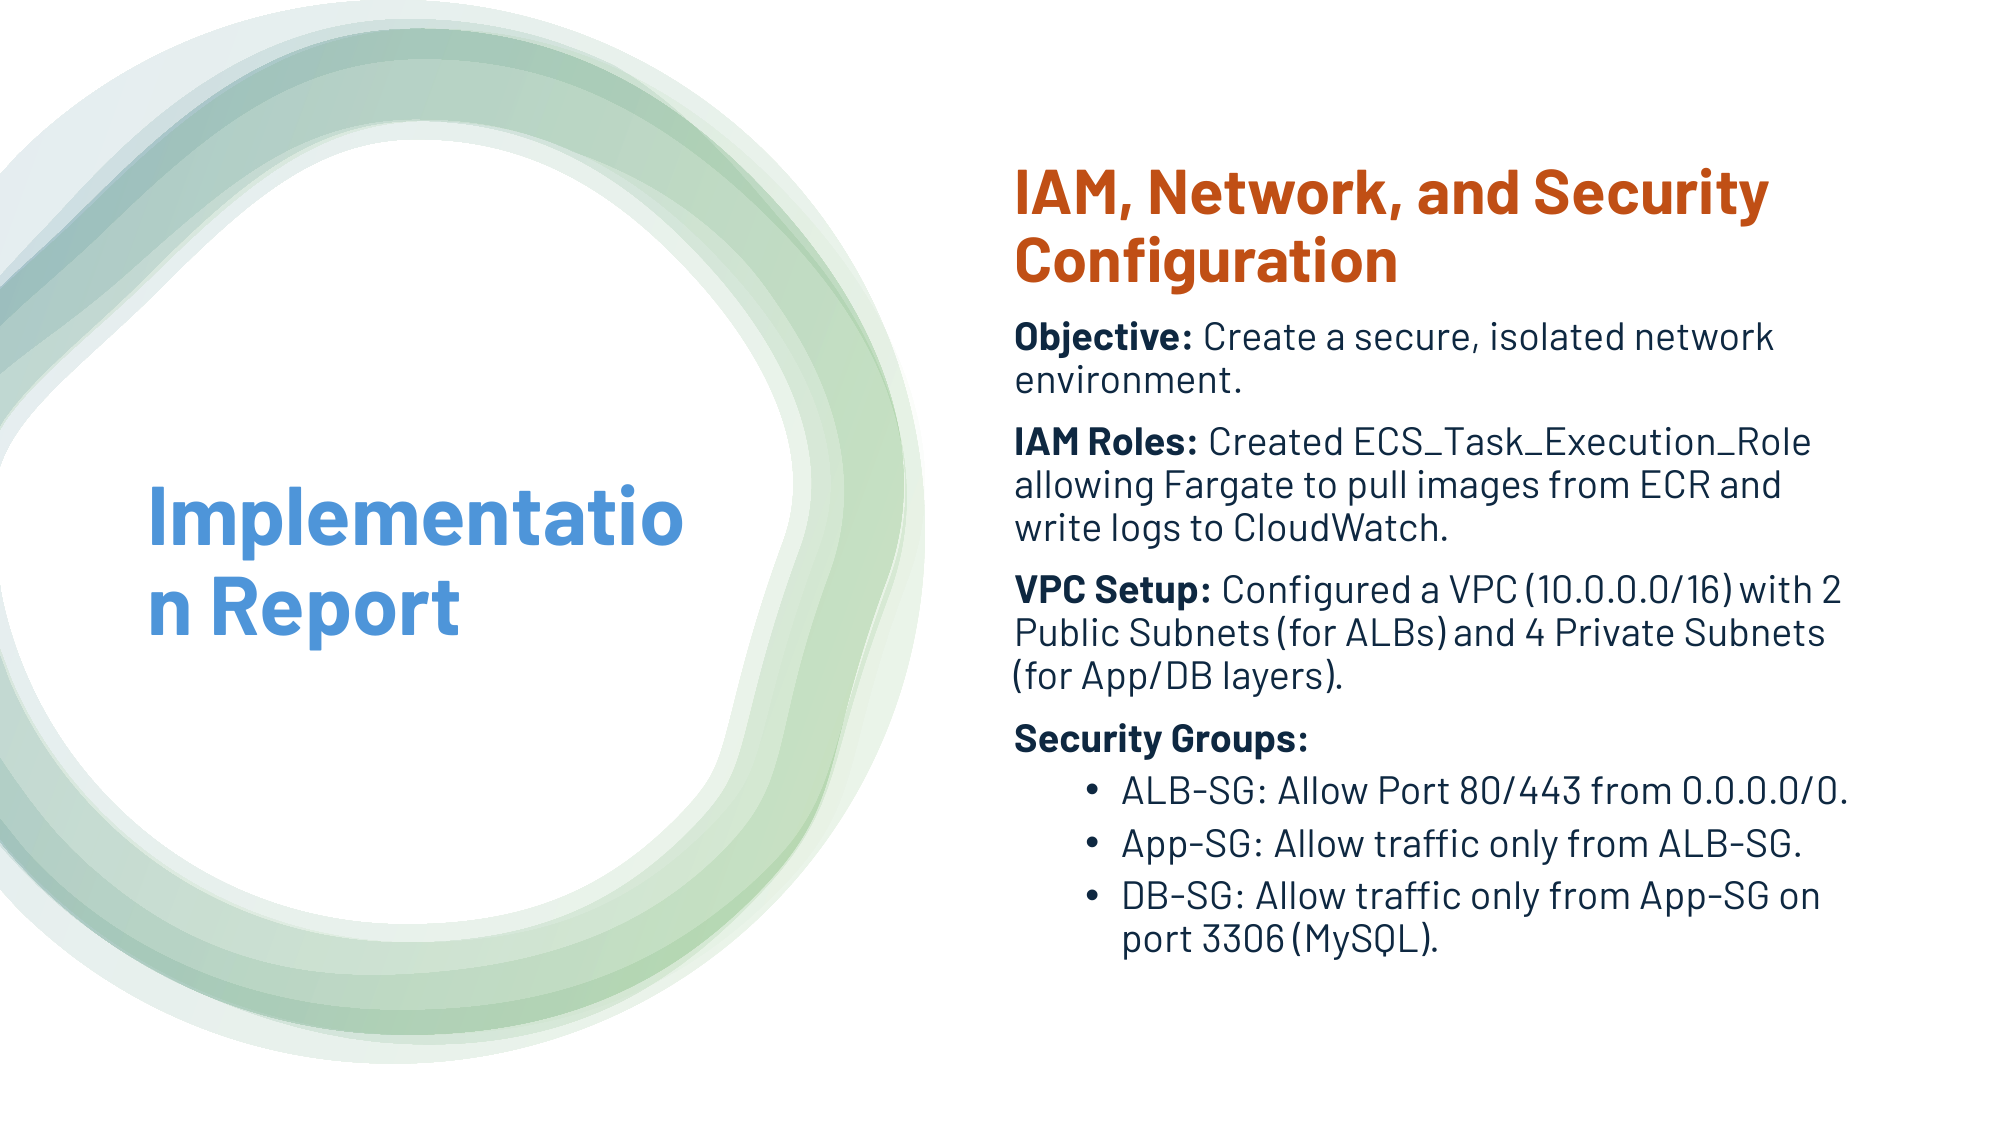

IAM, Network, and Security Configuration
Objective: Create a secure, isolated network environment.
IAM Roles: Created ECS_Task_Execution_Role allowing Fargate to pull images from ECR and write logs to CloudWatch.
VPC Setup: Configured a VPC (10.0.0.0/16) with 2 Public Subnets (for ALBs) and 4 Private Subnets (for App/DB layers).
Security Groups:
ALB-SG: Allow Port 80/443 from 0.0.0.0/0.
App-SG: Allow traffic only from ALB-SG.
DB-SG: Allow traffic only from App-SG on port 3306 (MySQL).
# Implementation Report